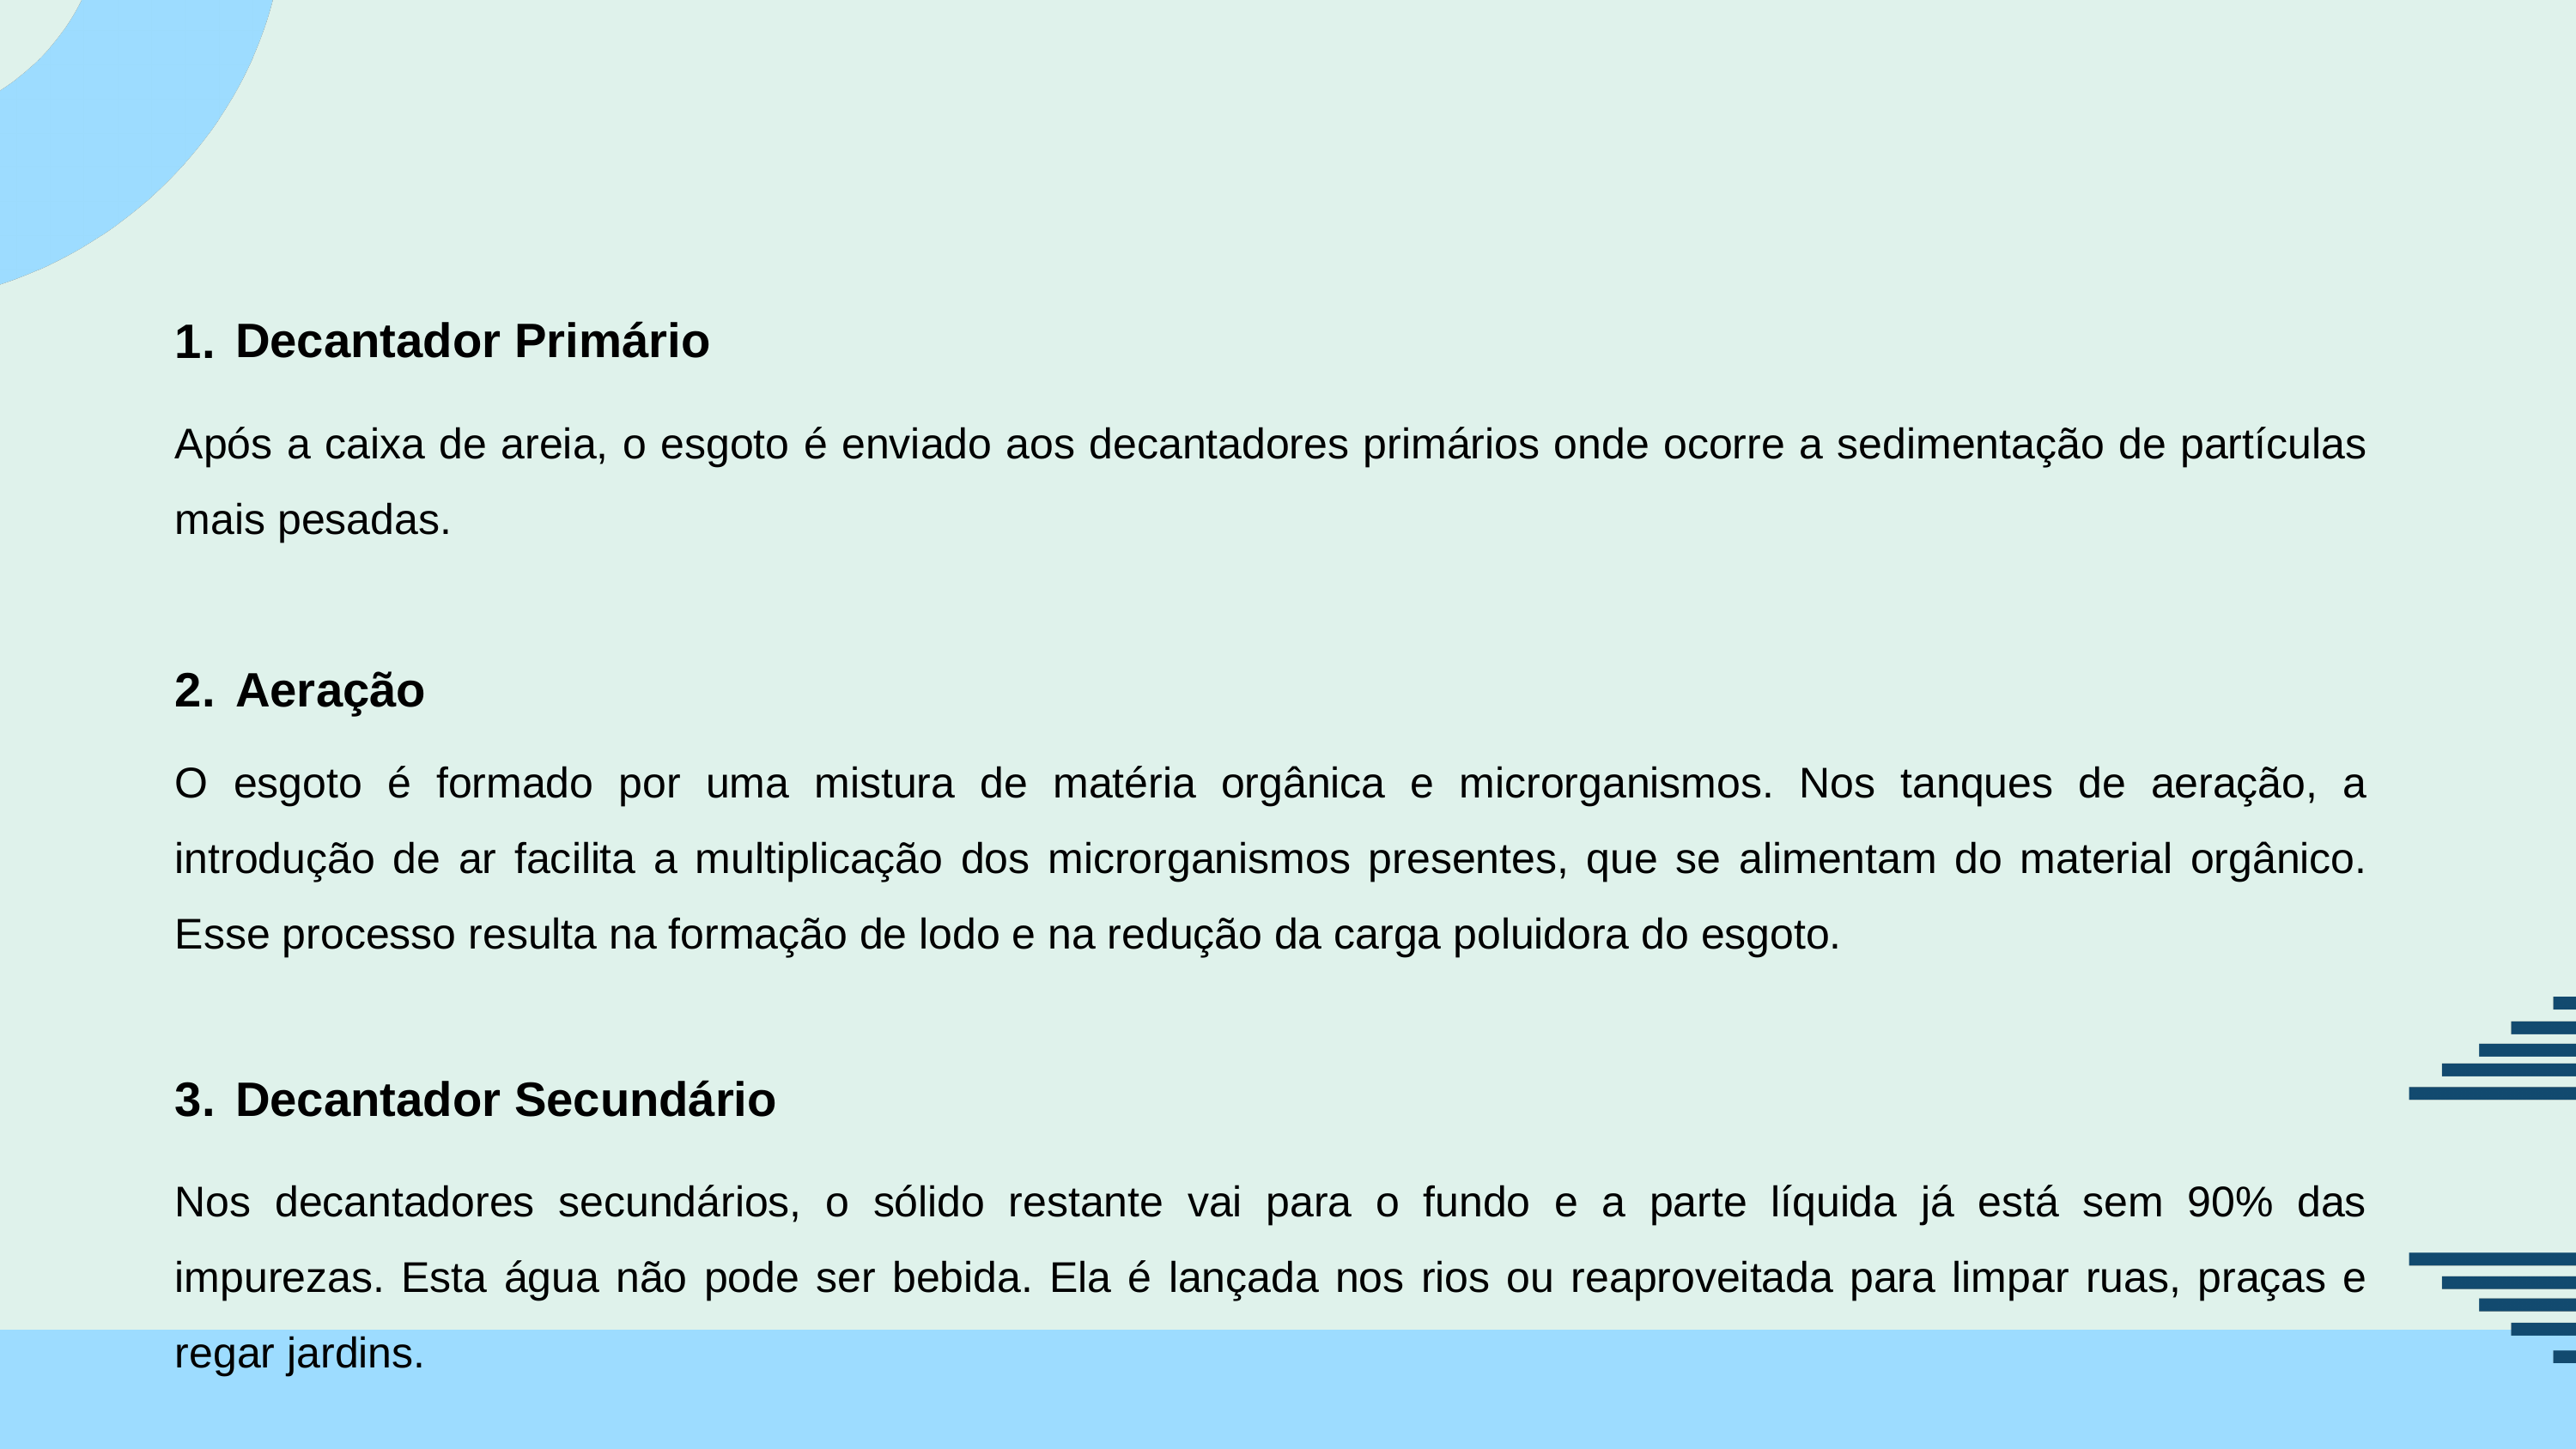

Decantador Primário
1.
Após a caixa de areia, o esgoto é enviado aos decantadores primários onde ocorre a sedimentação de partículas mais pesadas.
2.
Aeração
O esgoto é formado por uma mistura de matéria orgânica e microrganismos. Nos tanques de aeração, a introdução de ar facilita a multiplicação dos microrganismos presentes, que se alimentam do material orgânico. Esse processo resulta na formação de lodo e na redução da carga poluidora do esgoto.

3.
Decantador Secundário
Nos decantadores secundários, o sólido restante vai para o fundo e a parte líquida já está sem 90% das impurezas. Esta água não pode ser bebida. Ela é lançada nos rios ou reaproveitada para limpar ruas, praças e regar jardins.